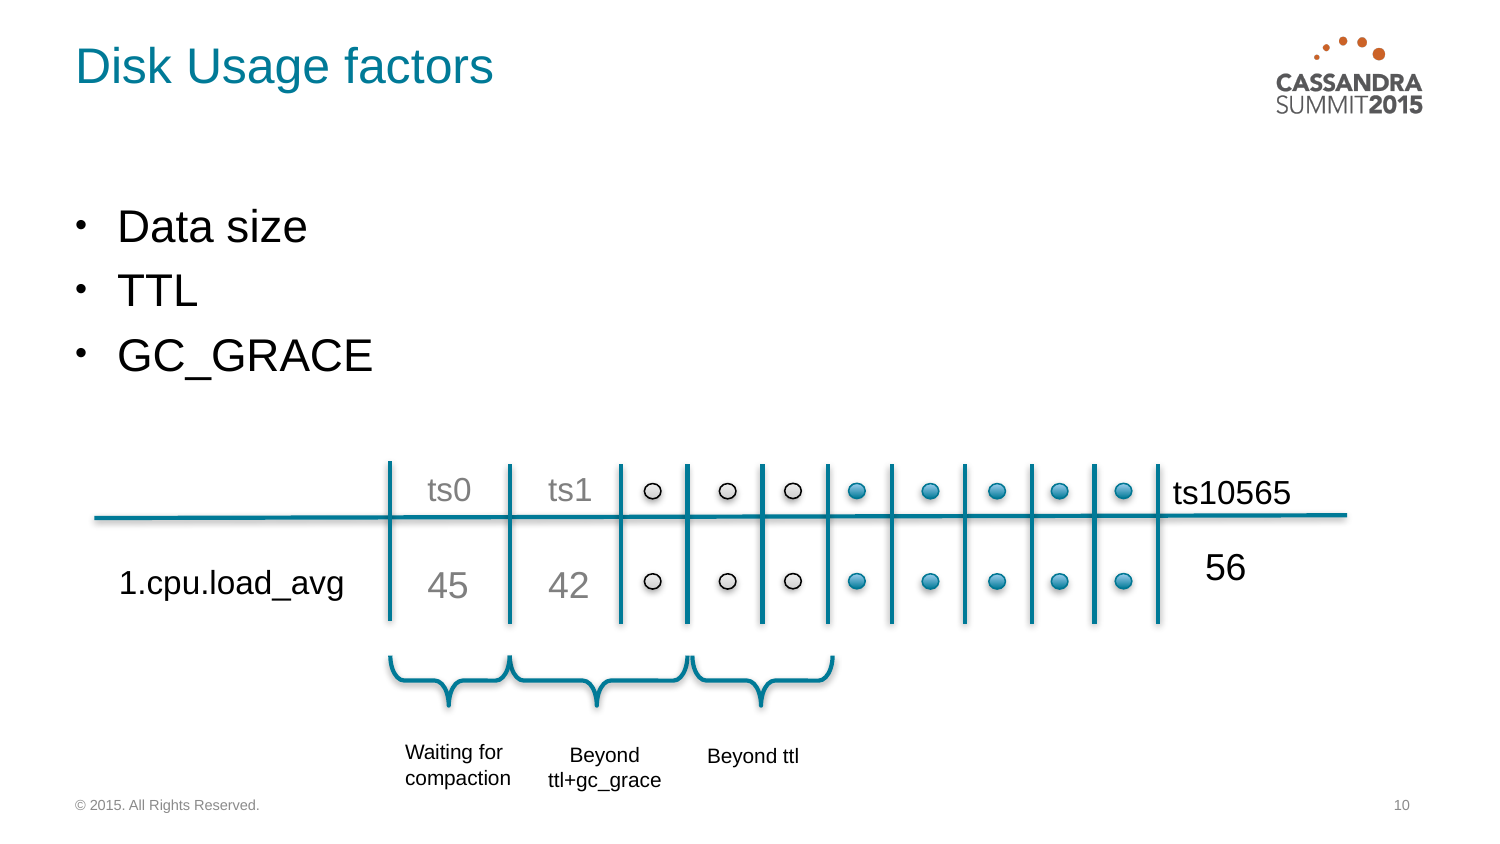

# Disk Usage factors
Data size
TTL
GC_GRACE
ts0
ts1
ts10565

56
1.cpu.load_avg
45
42

Waiting for compaction
Beyond ttl+gc_grace
Beyond ttl
© 2015. All Rights Reserved.
10